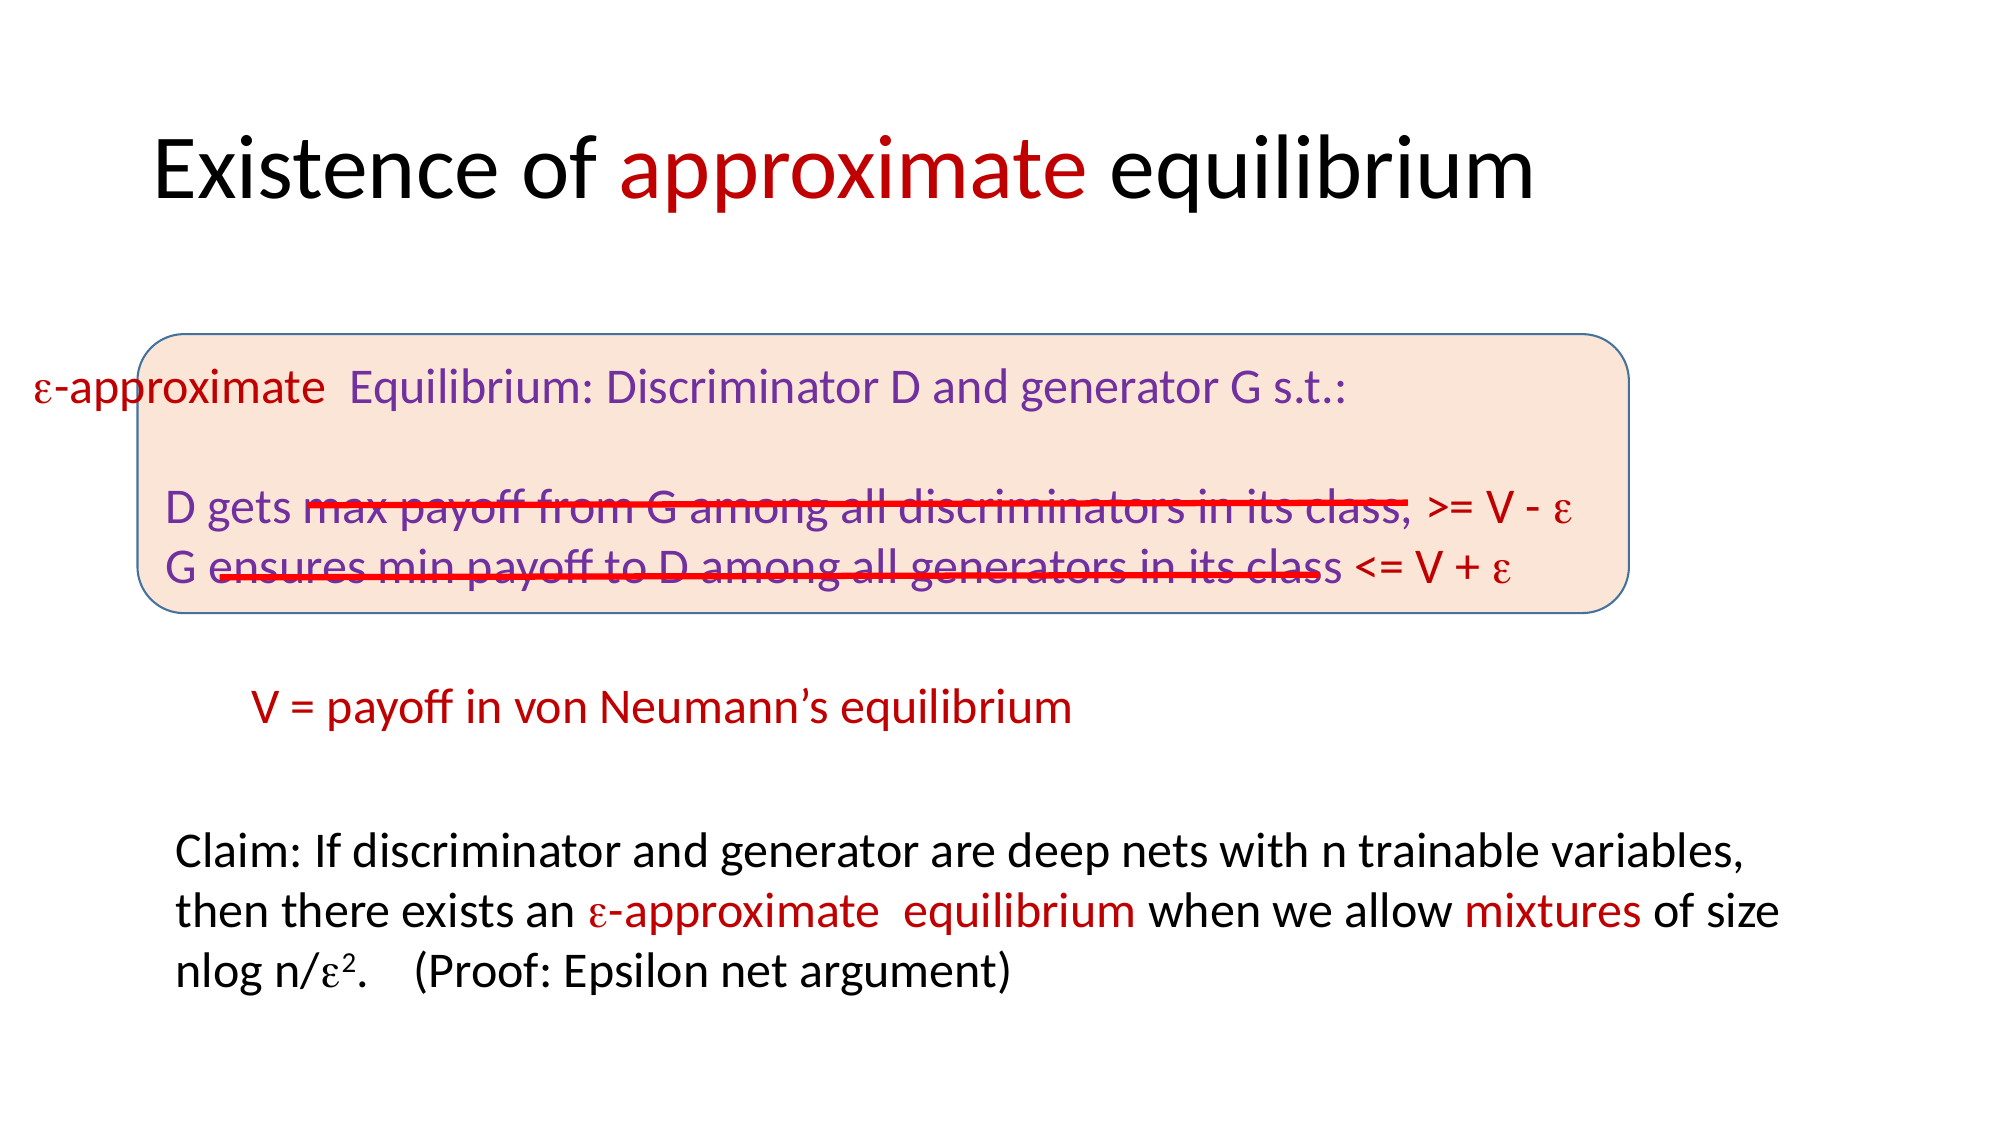

# Existence of approximate equilibrium
	   Equilibrium: Discriminator D and generator G s.t.:
D gets max payoff from G among all discriminators in its class, >= V - ε
G ensures min payoff to D among all generators in its class <= V + ε
ε-approximate
V = payoff in von Neumann’s equilibrium
Claim: If discriminator and generator are deep nets with n trainable variables,
then there exists an ε-approximate  equilibrium when we allow mixtures of size
nlog n/ε2.    (Proof: Epsilon net argument)